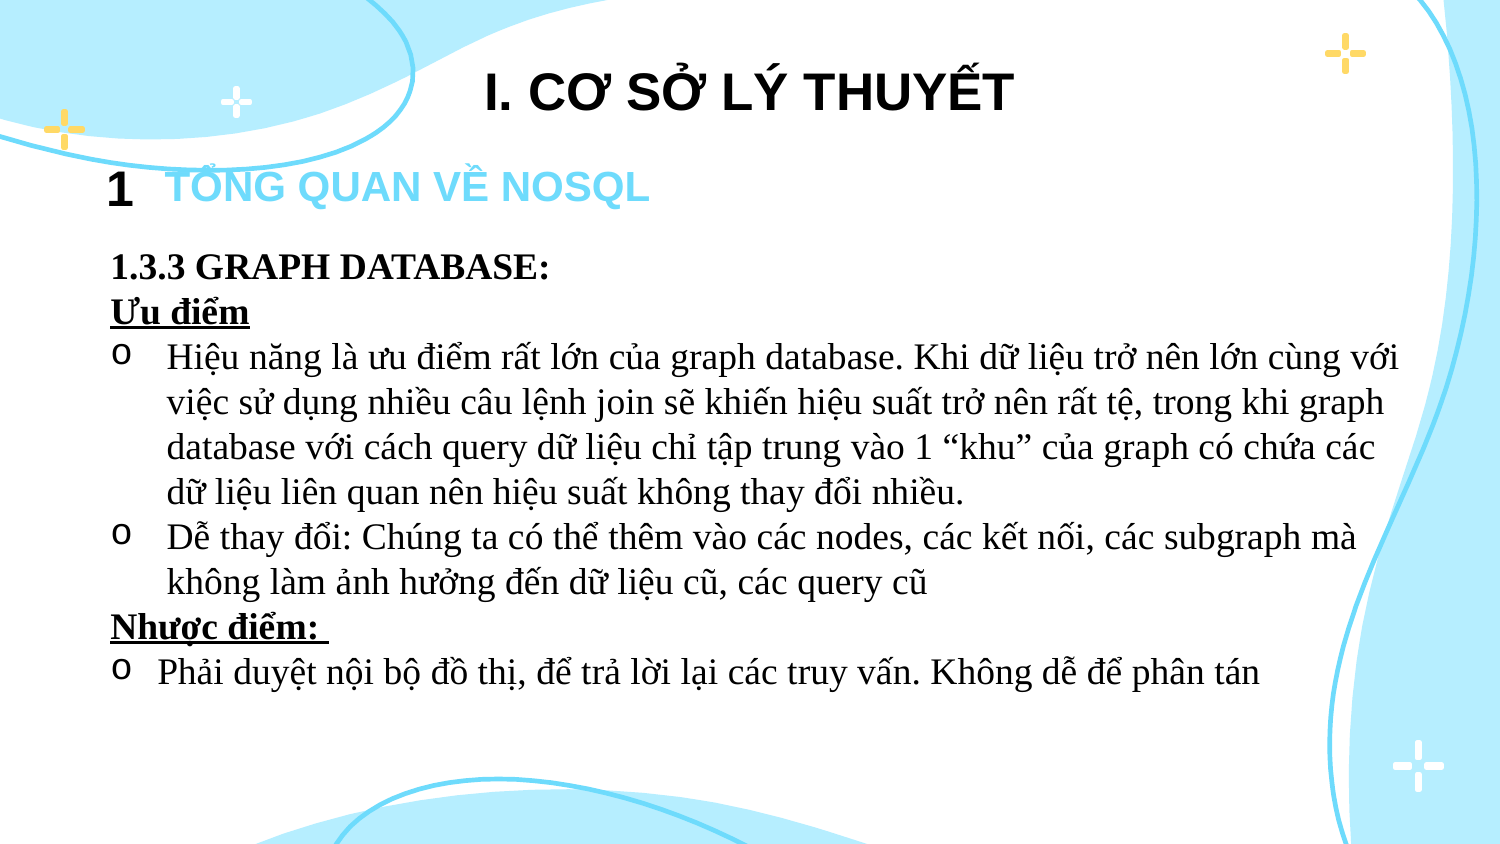

I. CƠ SỞ LÝ THUYẾT

TỔNG QUAN VỀ NOSQL
# 1
1.3.3 GRAPH DATABASE:
Ưu điểm
Hiệu năng là ưu điểm rất lớn của graph database. Khi dữ liệu trở nên lớn cùng với việc sử dụng nhiều câu lệnh join sẽ khiến hiệu suất trở nên rất tệ, trong khi graph database với cách query dữ liệu chỉ tập trung vào 1 “khu” của graph có chứa các dữ liệu liên quan nên hiệu suất không thay đổi nhiều.
Dễ thay đổi: Chúng ta có thể thêm vào các nodes, các kết nối, các subgraph mà không làm ảnh hưởng đến dữ liệu cũ, các query cũ
Nhược điểm:
Phải duyệt nội bộ đồ thị, để trả lời lại các truy vấn. Không dễ để phân tán